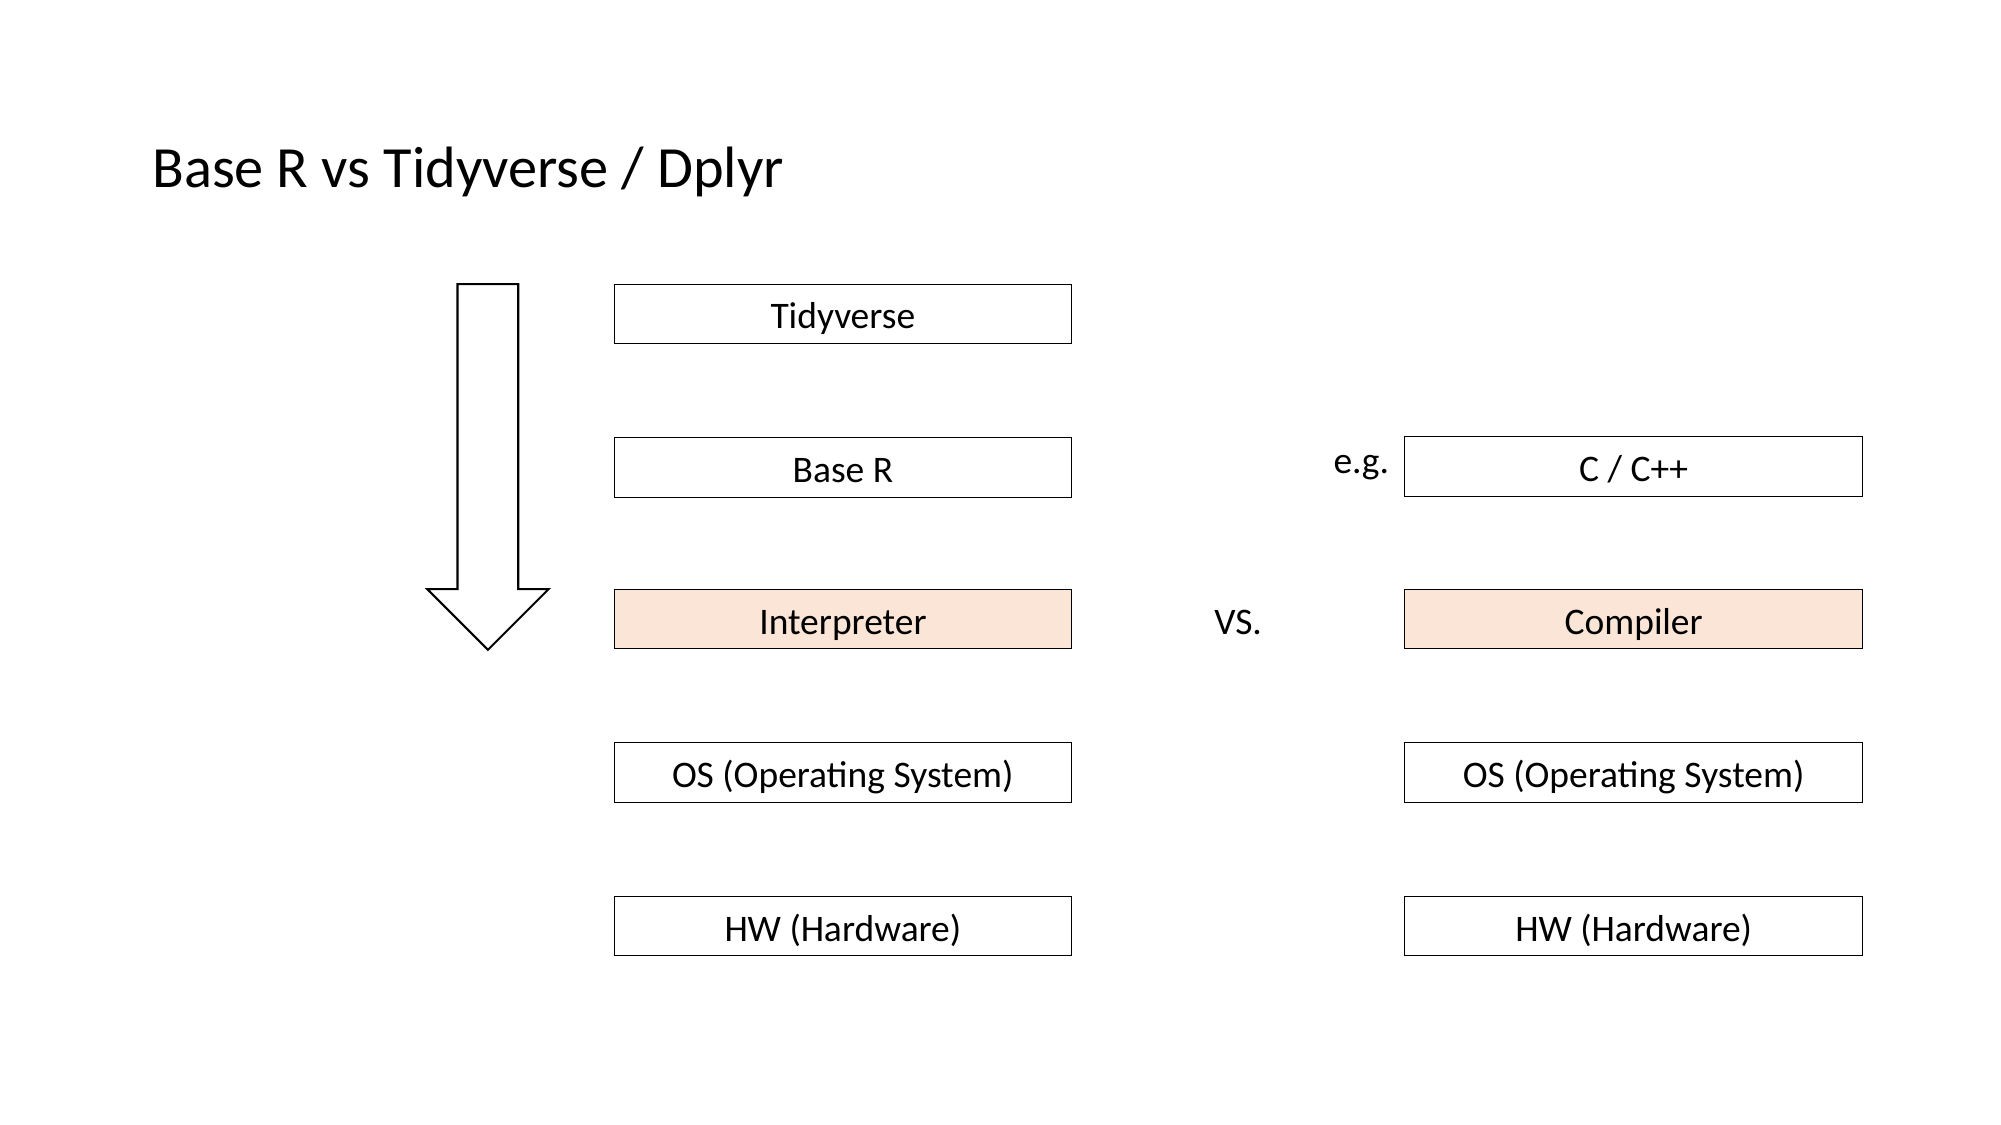

# Base R vs Tidyverse / Dplyr

Tidyverse
e.g.
C / C++
Base R
Interpreter
VS.
Compiler
OS (Operating System)
OS (Operating System)
HW (Hardware)
HW (Hardware)